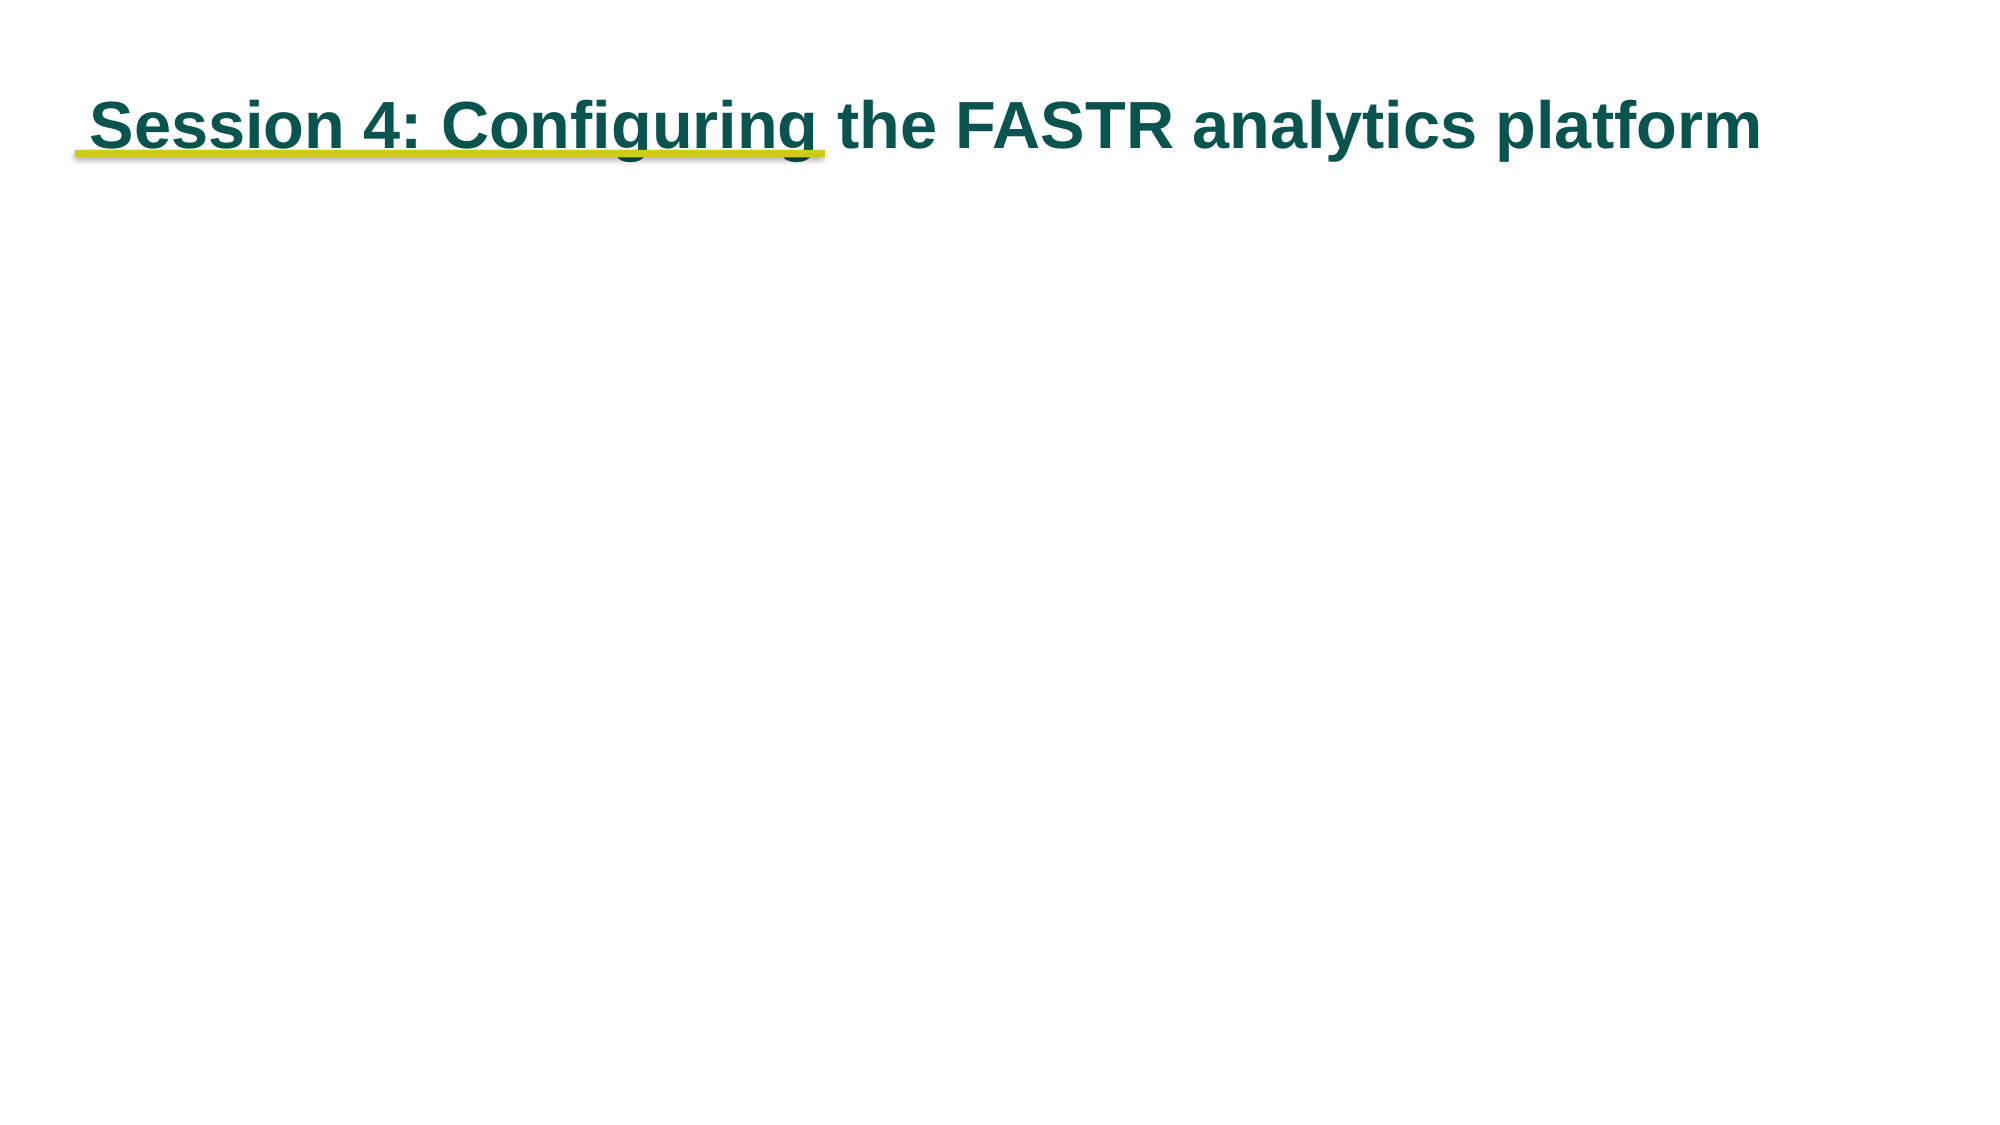

Session 4: Configuring the FASTR analytics platform